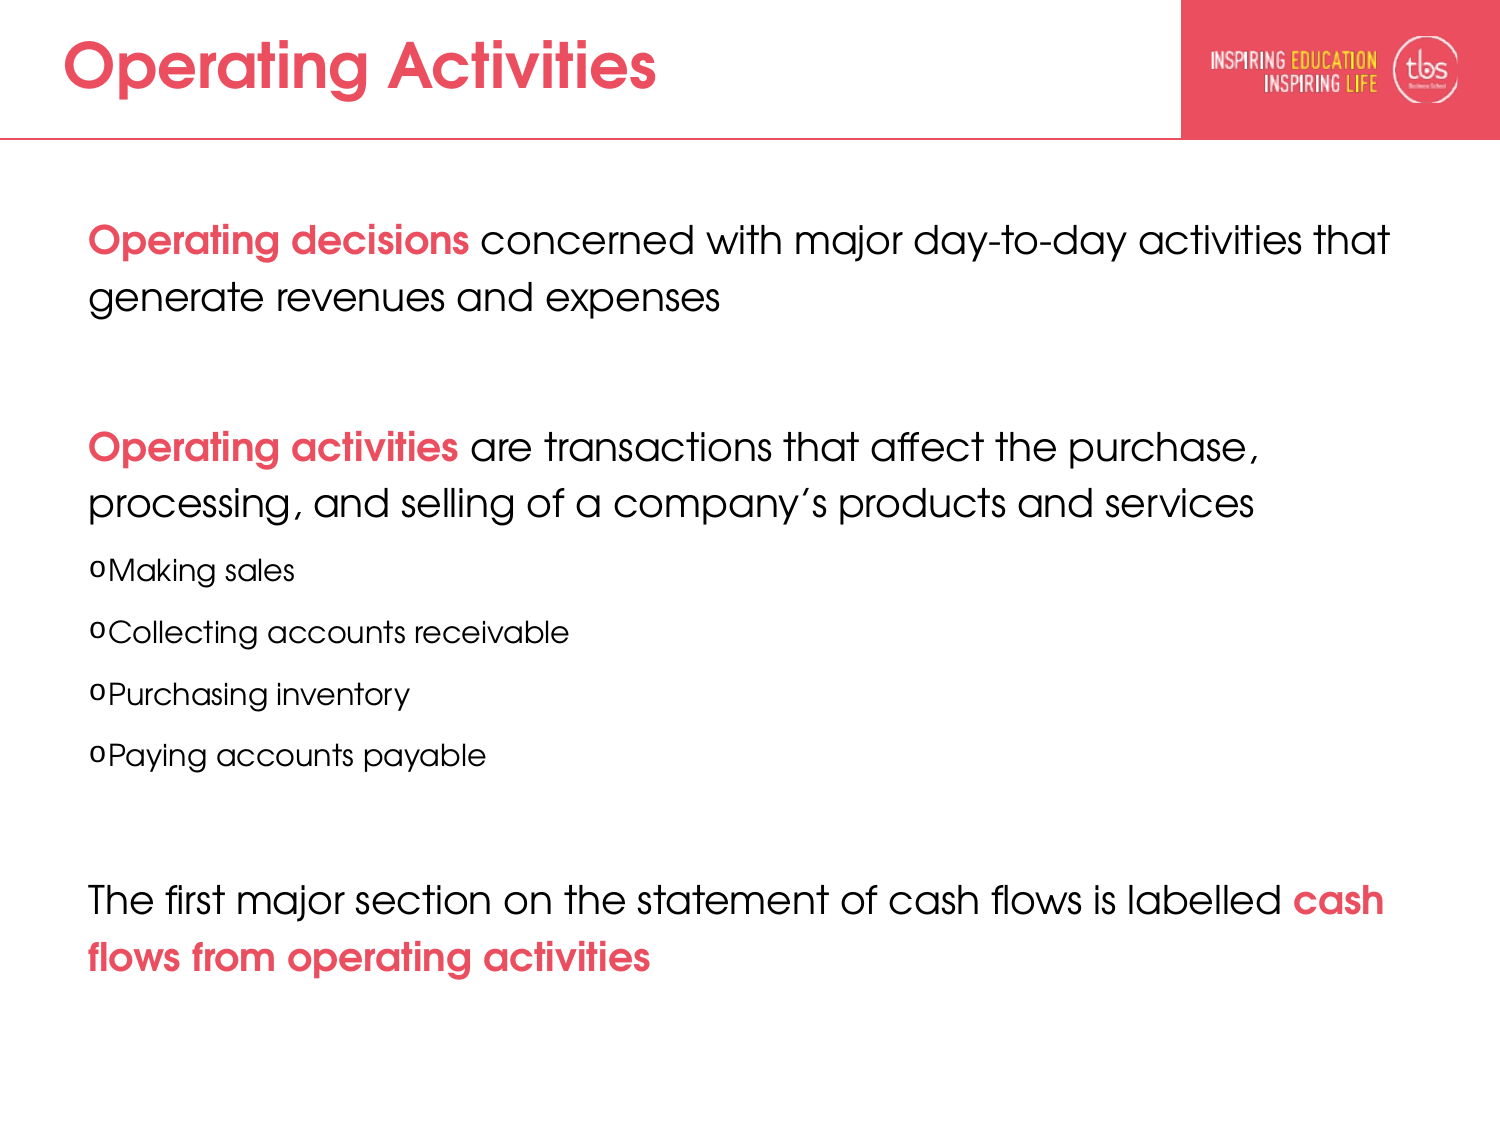

# Operating Activities
Operating decisions concerned with major day-to-day activities that generate revenues and expenses

Operating activities are transactions that affect the purchase, processing, and selling of a company’s products and services
 Making sales
 Collecting accounts receivable
 Purchasing inventory
 Paying accounts payable

The first major section on the statement of cash flows is labelled cash flows from operating activities